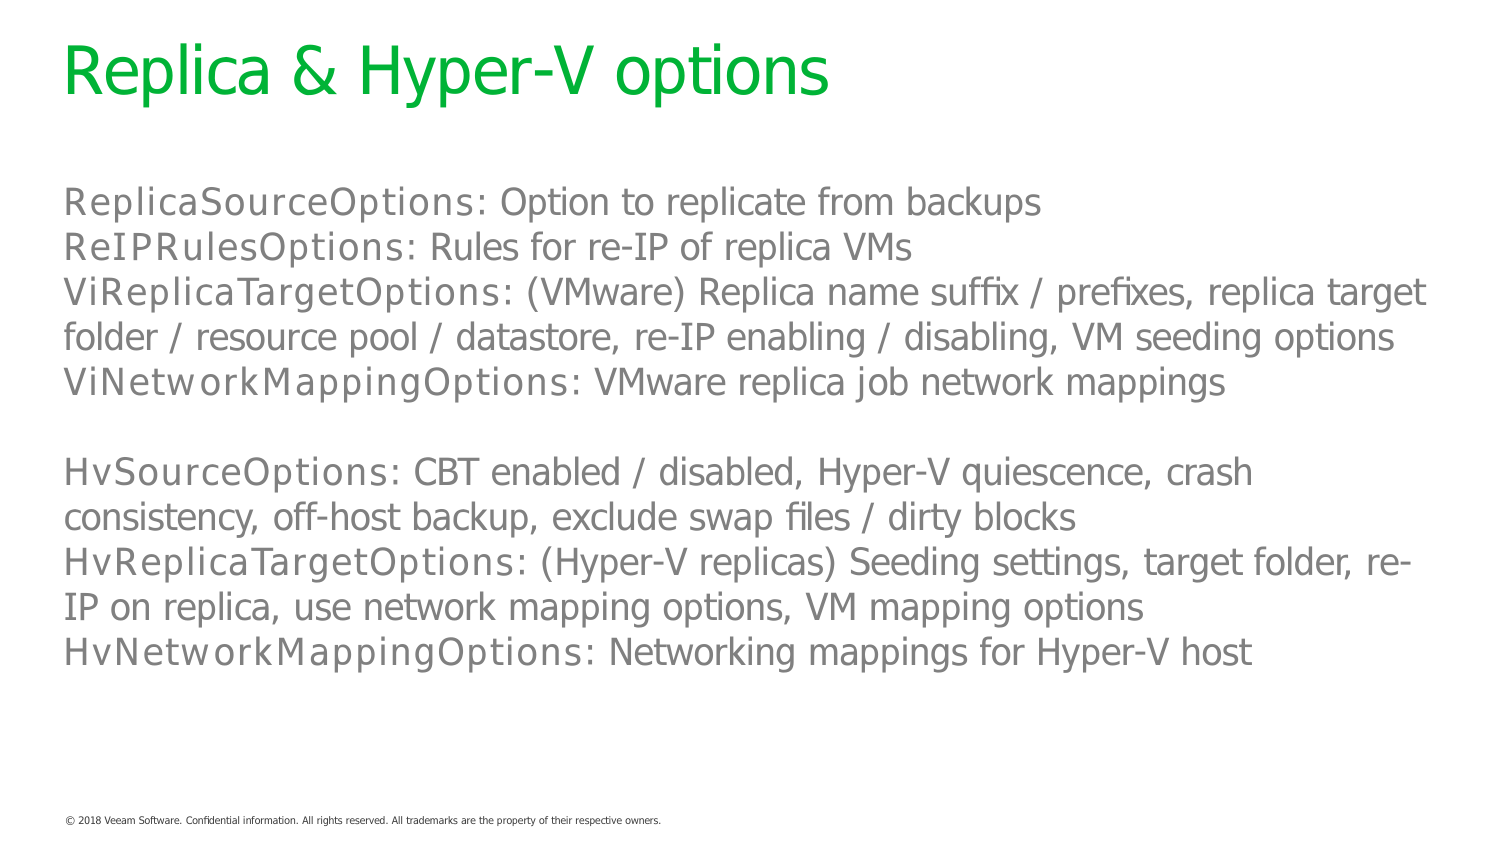

# Replica & Hyper-V options
ReplicaSourceOptions: Option to replicate from backups
ReIPRulesOptions: Rules for re-IP of replica VMs
ViReplicaTargetOptions: (VMware) Replica name suffix / prefixes, replica target folder / resource pool / datastore, re-IP enabling / disabling, VM seeding options
ViNetworkMappingOptions: VMware replica job network mappings

HvSourceOptions: CBT enabled / disabled, Hyper-V quiescence, crash consistency, off-host backup, exclude swap files / dirty blocks
HvReplicaTargetOptions: (Hyper-V replicas) Seeding settings, target folder, re-IP on replica, use network mapping options, VM mapping options
HvNetworkMappingOptions: Networking mappings for Hyper-V host